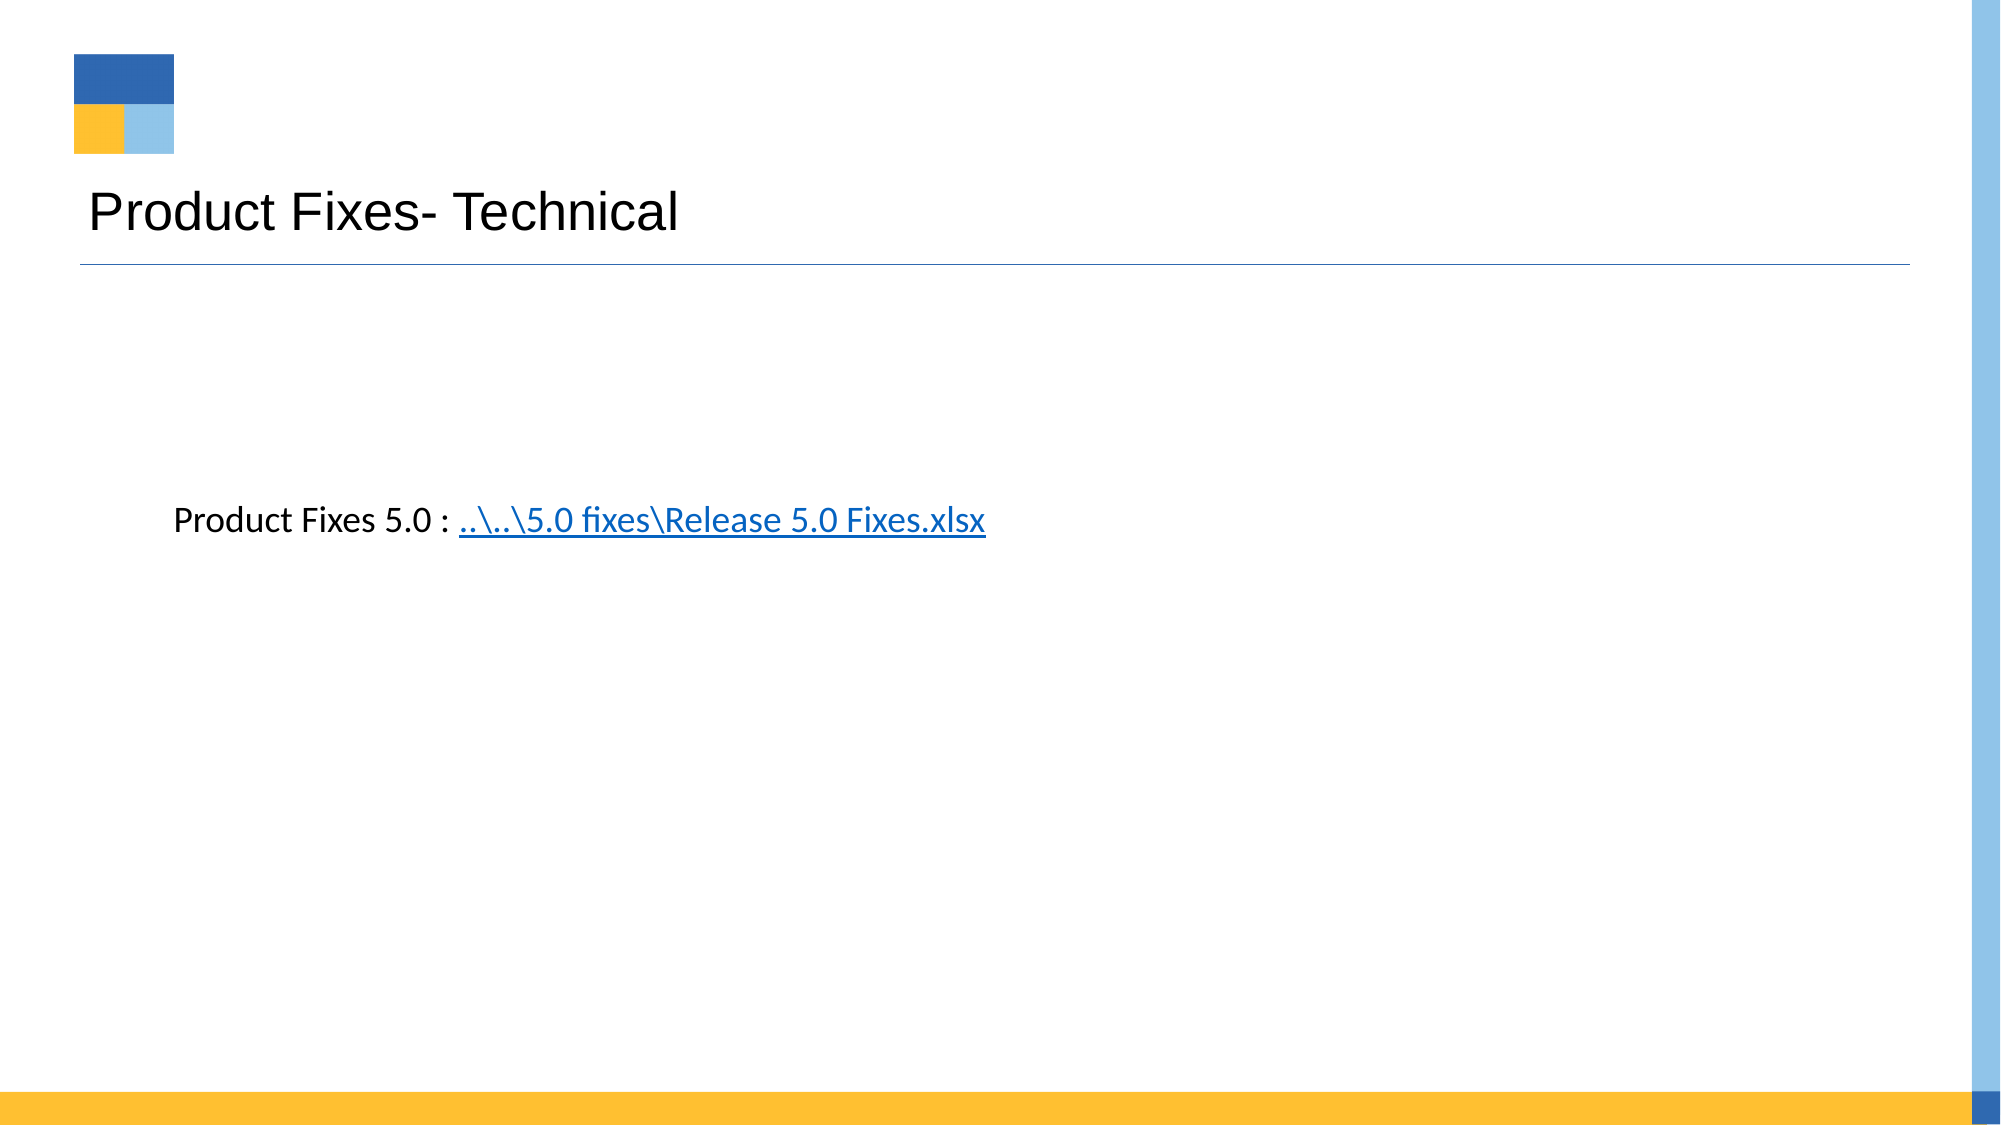

# Product Fixes- Technical
Product Fixes 5.0 : ..\..\5.0 fixes\Release 5.0 Fixes.xlsx